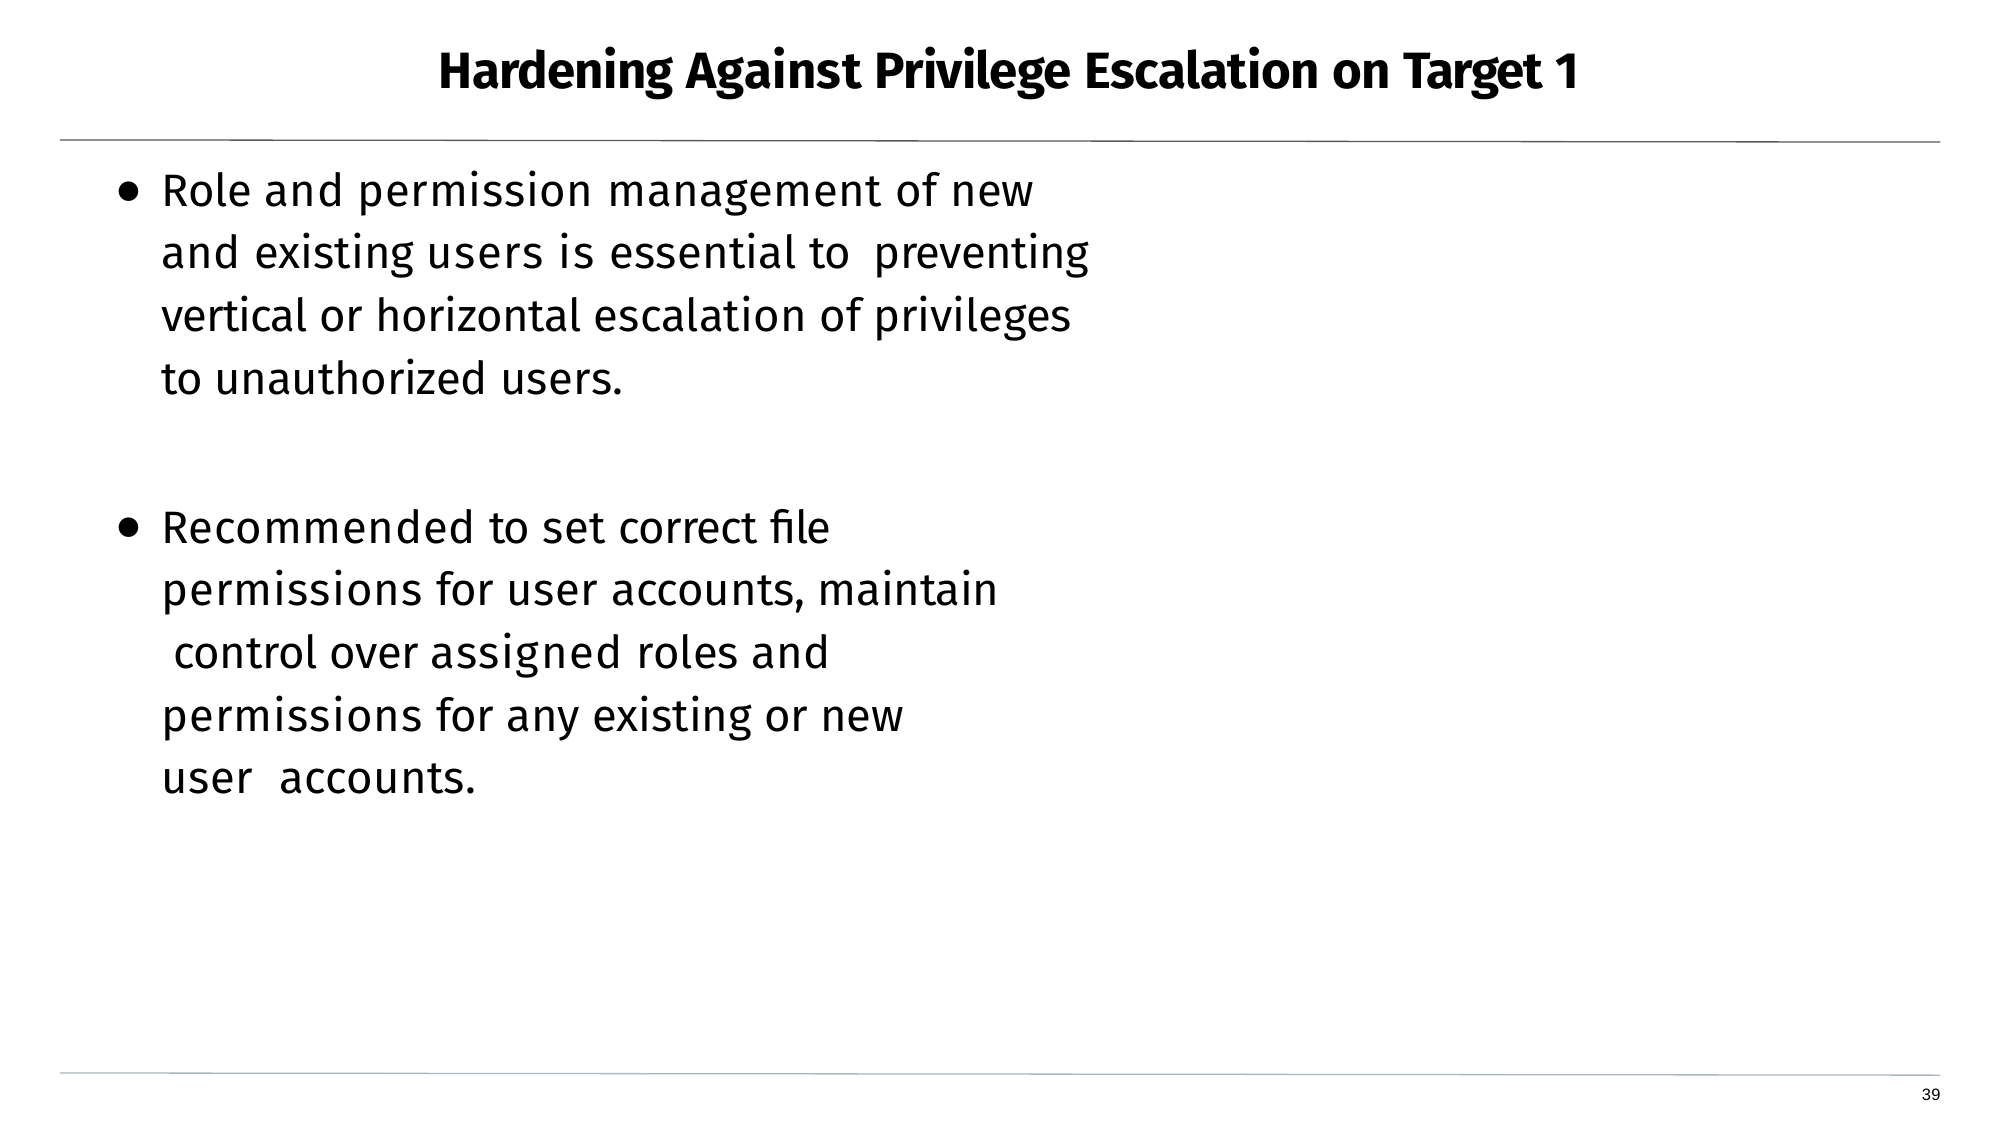

# Hardening Against Privilege Escalation on Target 1
Role and permission management of new and existing users is essential to  preventing vertical or horizontal escalation of privileges to unauthorized users.

Recommended to set correct ﬁle permissions for user accounts, maintain  control over assigned roles and permissions for any existing or new user  accounts.
39